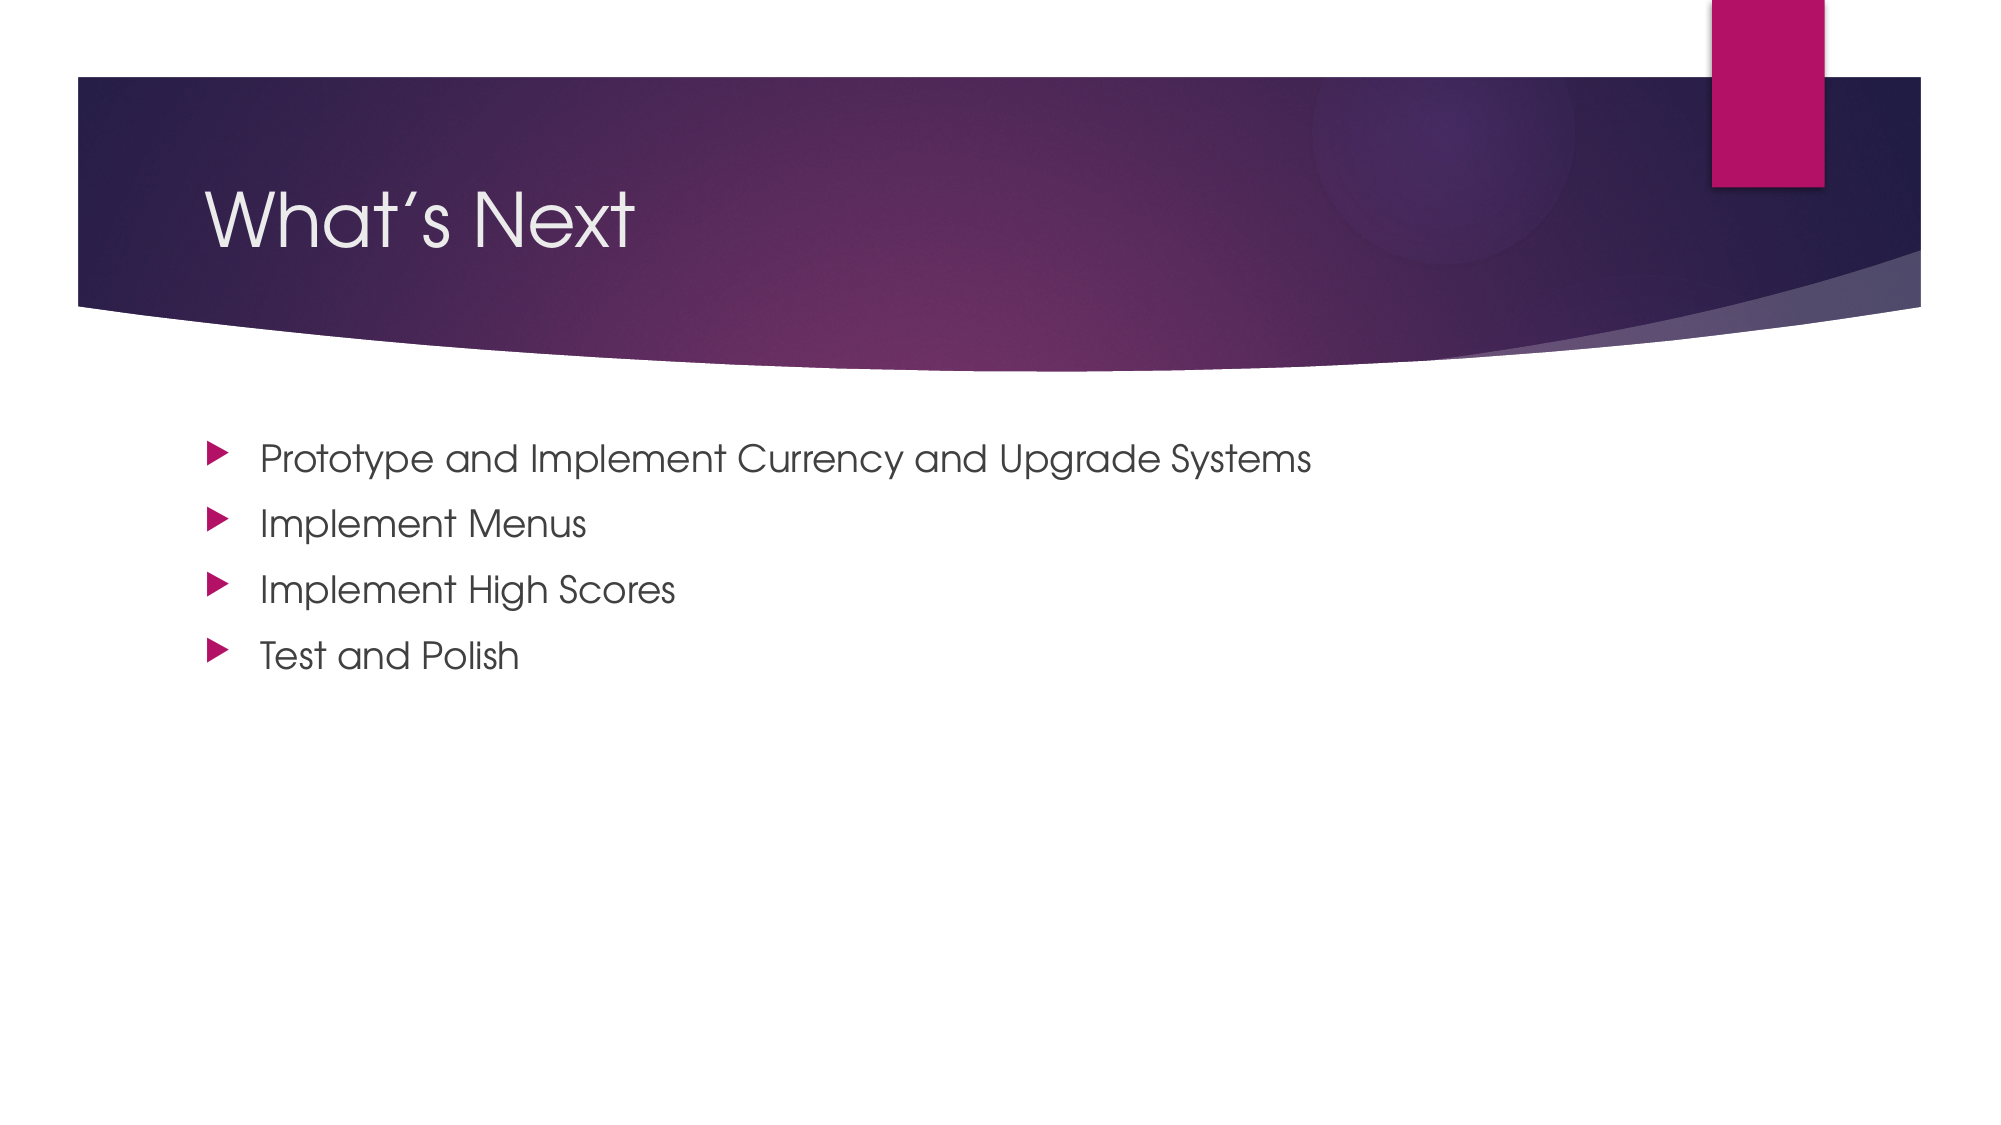

# What’s Next
Prototype and Implement Currency and Upgrade Systems
Implement Menus
Implement High Scores
Test and Polish